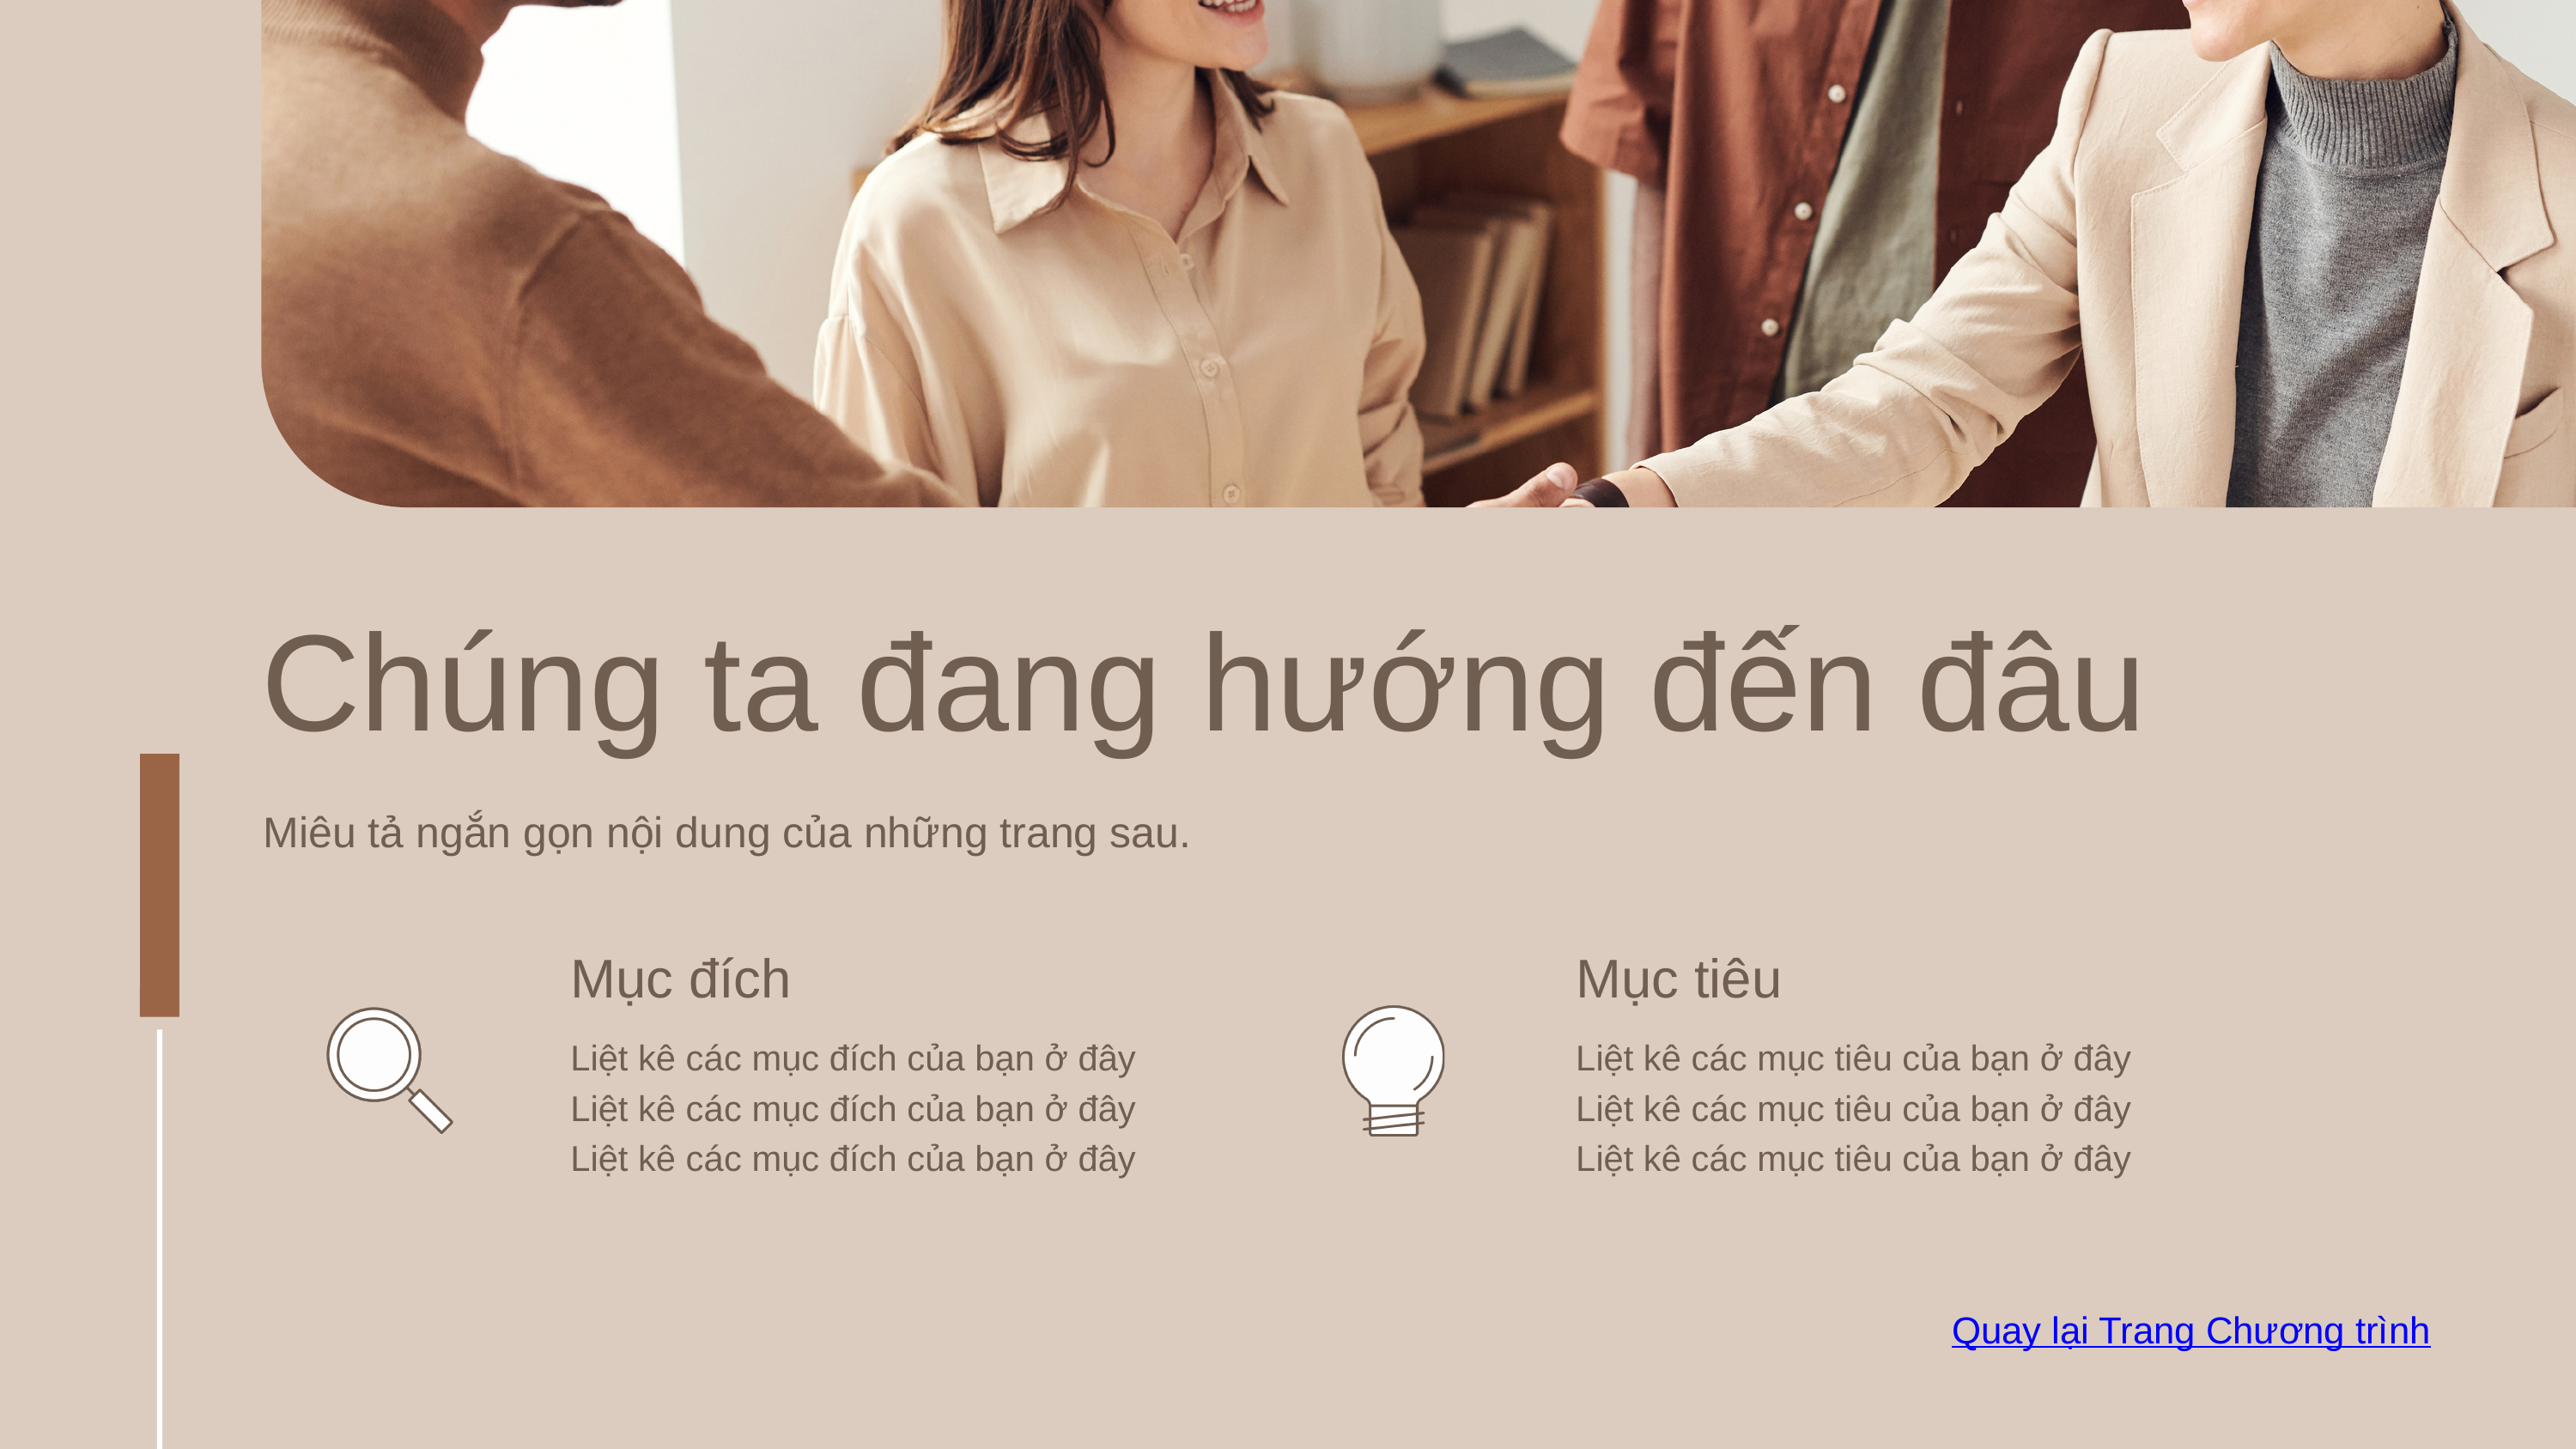

Chúng ta đang hướng đến đâu
Miêu tả ngắn gọn nội dung của những trang sau.

Mục đích
Liệt kê các mục đích của bạn ở đây
Liệt kê các mục đích của bạn ở đây
Liệt kê các mục đích của bạn ở đây
Mục tiêu
Liệt kê các mục tiêu của bạn ở đây
Liệt kê các mục tiêu của bạn ở đây
Liệt kê các mục tiêu của bạn ở đây

Quay lại Trang Chương trình